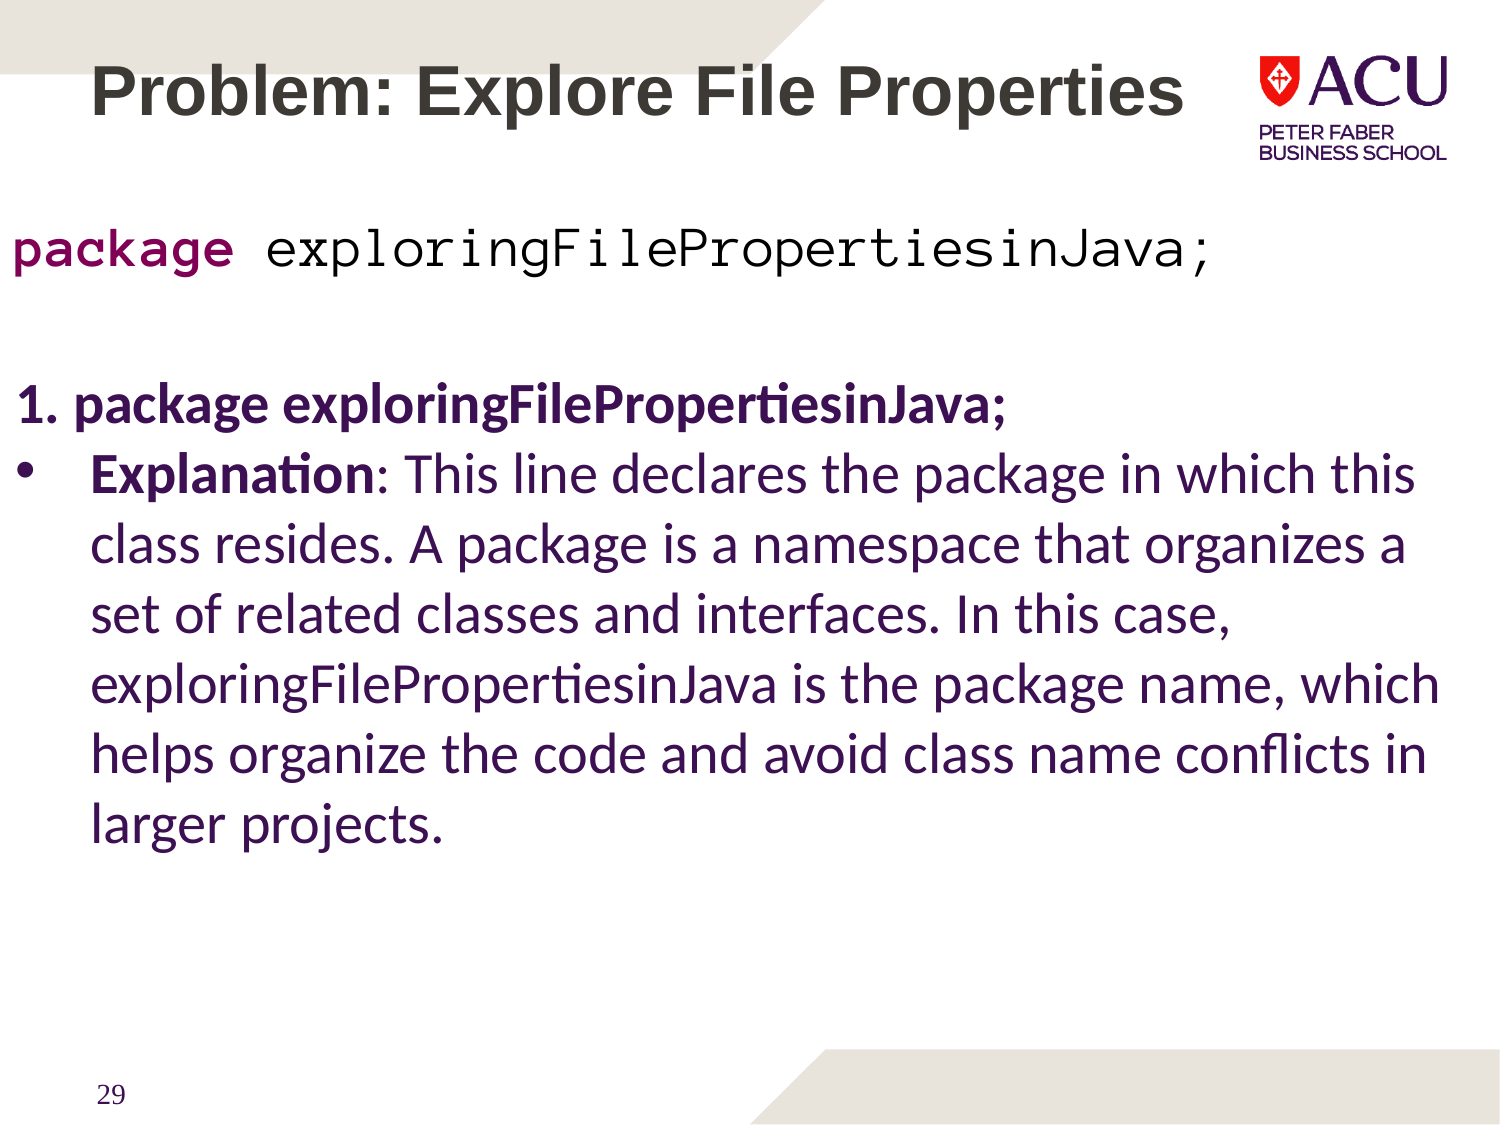

# Problem: Explore File Properties
package exploringFilePropertiesinJava;
1. package exploringFilePropertiesinJava;
Explanation: This line declares the package in which this class resides. A package is a namespace that organizes a set of related classes and interfaces. In this case, exploringFilePropertiesinJava is the package name, which helps organize the code and avoid class name conflicts in larger projects.
29